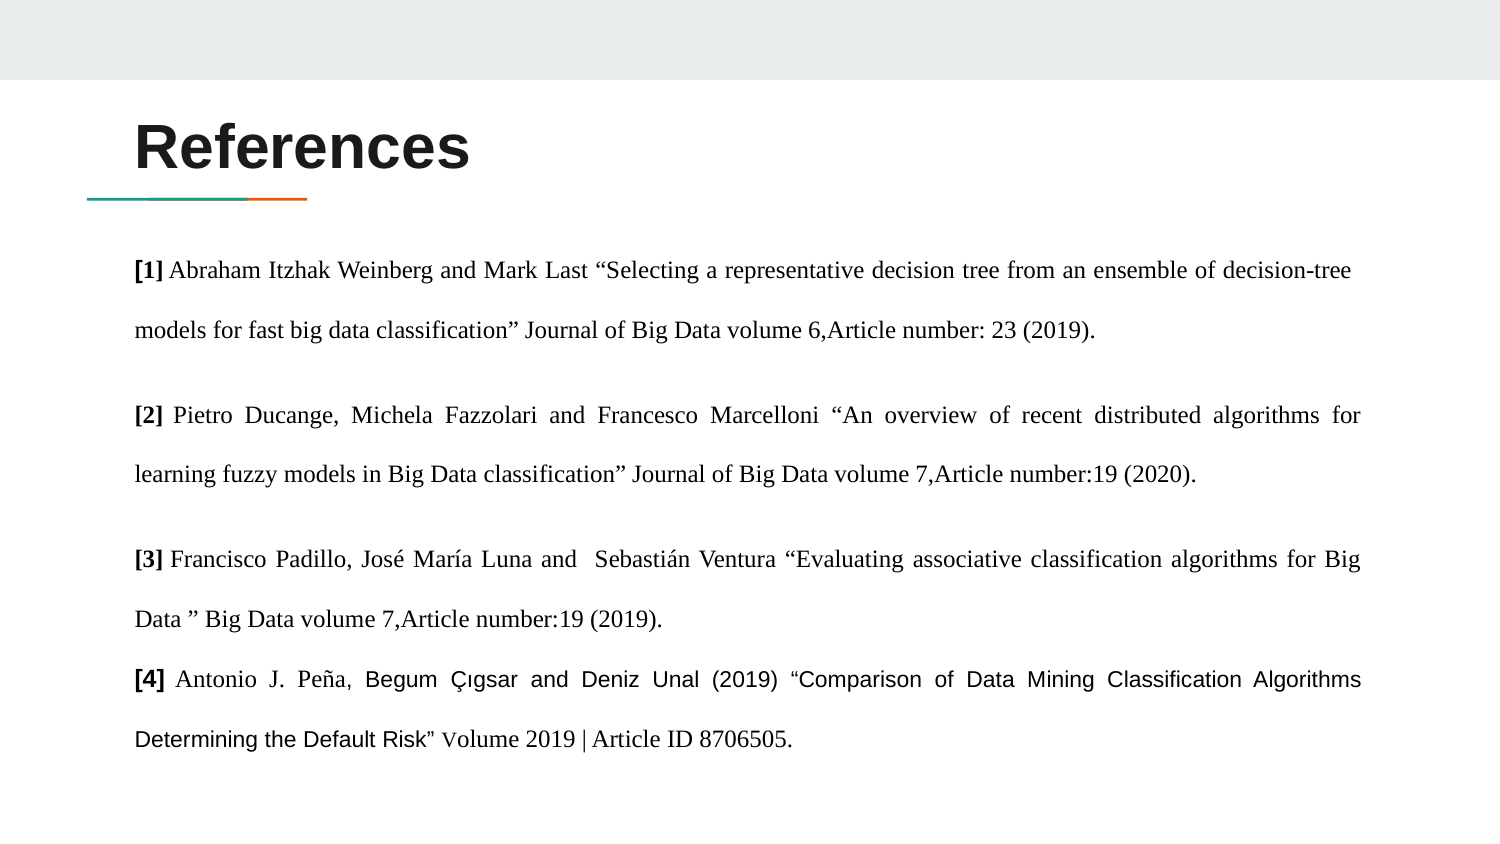

# References
[1] Abraham Itzhak Weinberg and Mark Last “Selecting a representative decision tree from an ensemble of decision‑tree models for fast big data classification” Journal of Big Data volume 6,Article number: 23 (2019).
[2] Pietro Ducange, Michela Fazzolari and Francesco Marcelloni “An overview of recent distributed algorithms for learning fuzzy models in Big Data classification” Journal of Big Data volume 7,Article number:19 (2020).
[3] Francisco Padillo, José María Luna and  Sebastián Ventura “Evaluating associative classification algorithms for Big Data ” Big Data volume 7,Article number:19 (2019).
[4] Antonio J. Peña, Begum Çıgsar and Deniz Unal (2019) “Comparison of Data Mining Classification Algorithms Determining the Default Risk” Volume 2019 | Article ID 8706505.